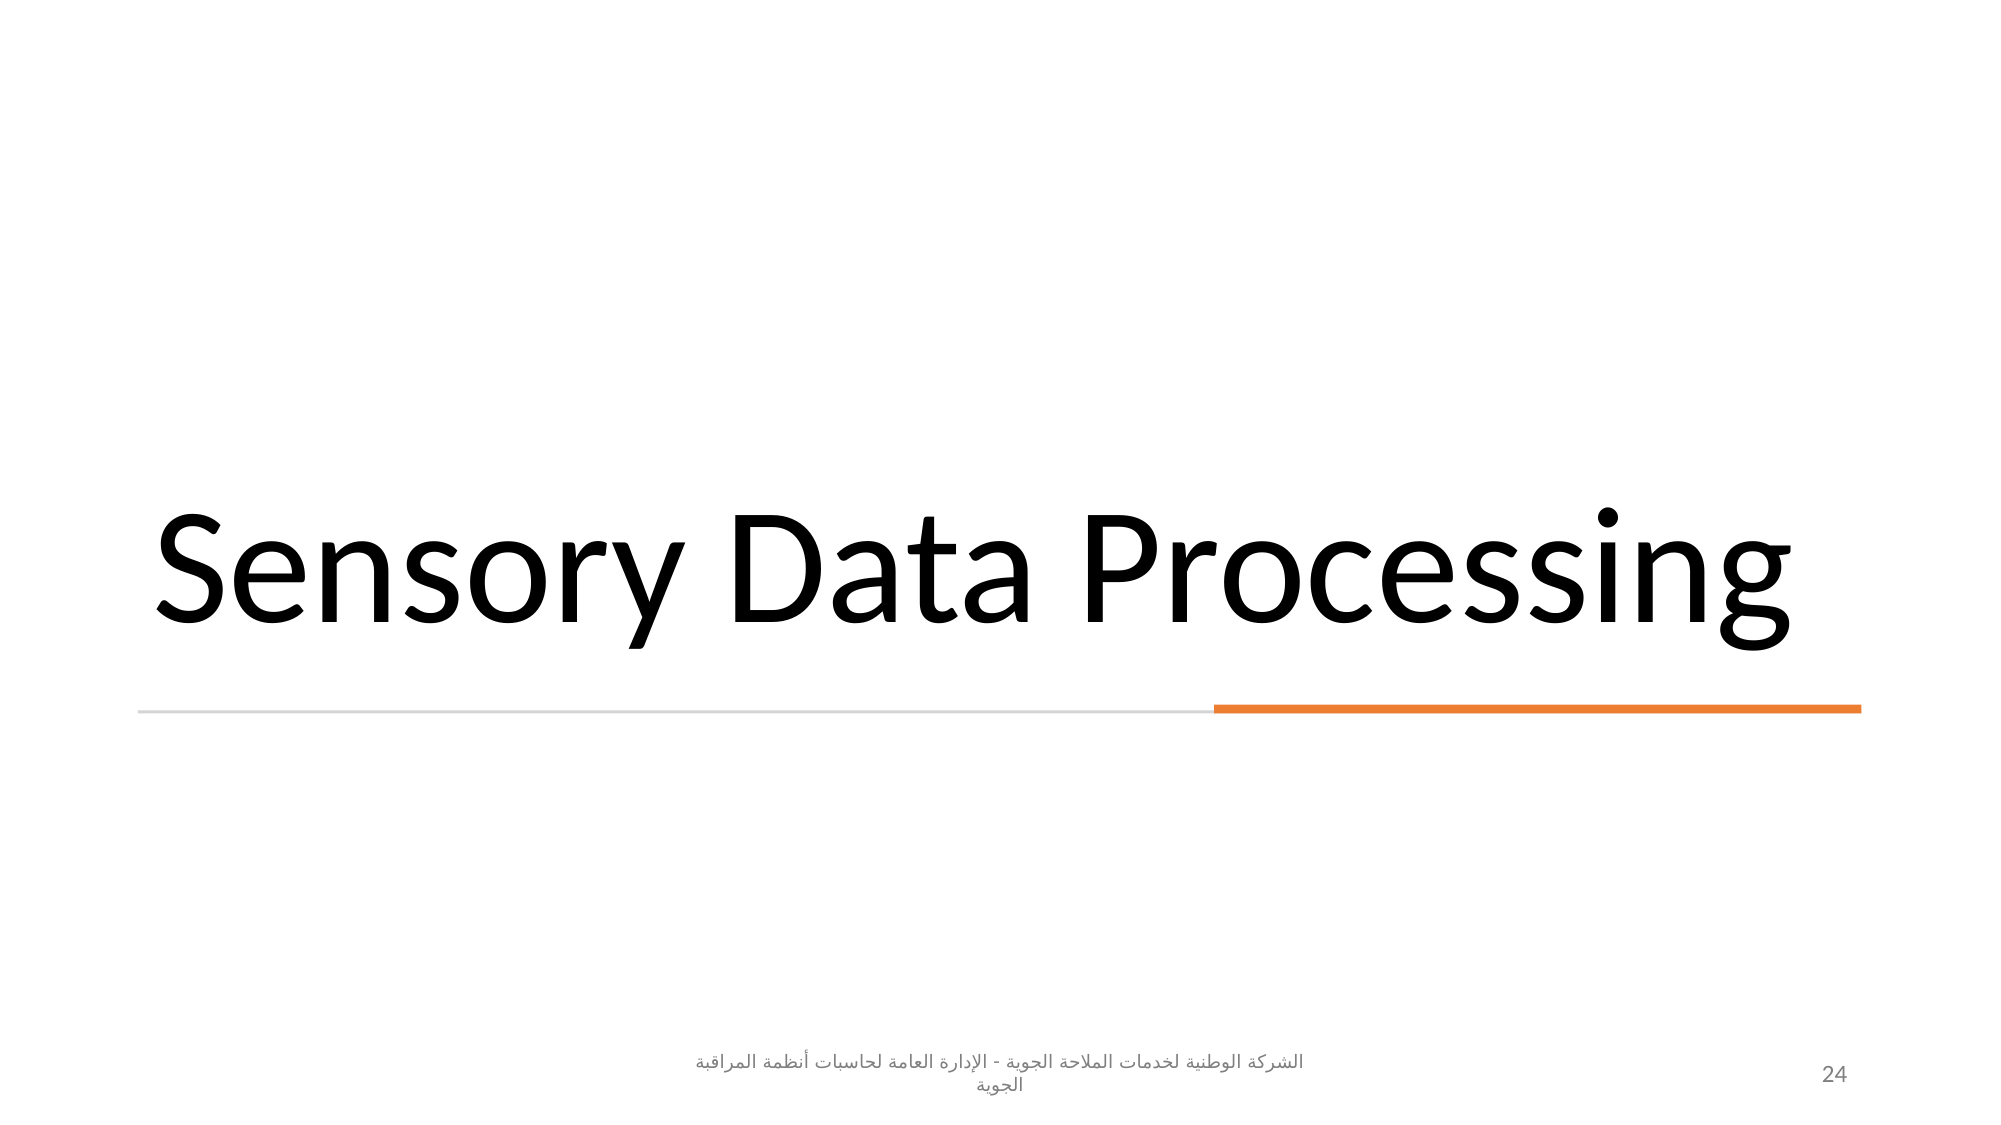

# Sensory Data Processing

الشركة الوطنية لخدمات الملاحة الجوية - الإدارة العامة لحاسبات أنظمة المراقبة الجوية
24